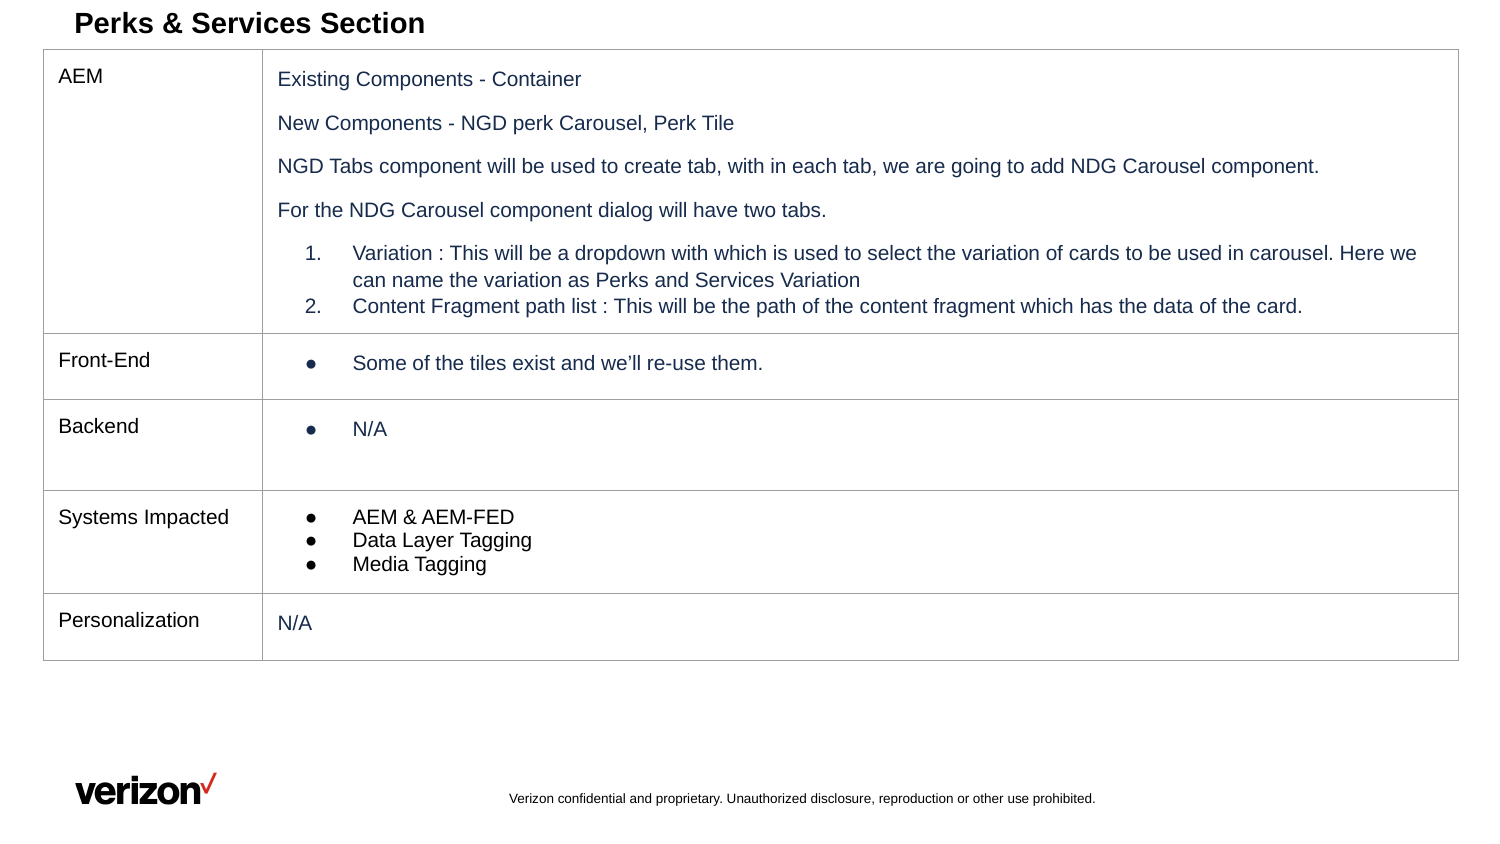

# Perks & Services Section
| AEM | Existing Components - Container New Components - NGD perk Carousel, Perk Tile NGD Tabs component will be used to create tab, with in each tab, we are going to add NDG Carousel component. For the NDG Carousel component dialog will have two tabs. Variation : This will be a dropdown with which is used to select the variation of cards to be used in carousel. Here we can name the variation as Perks and Services Variation Content Fragment path list : This will be the path of the content fragment which has the data of the card. |
| --- | --- |
| Front-End | Some of the tiles exist and we’ll re-use them. |
| Backend | N/A |
| Systems Impacted | AEM & AEM-FED Data Layer Tagging Media Tagging |
| Personalization | N/A |